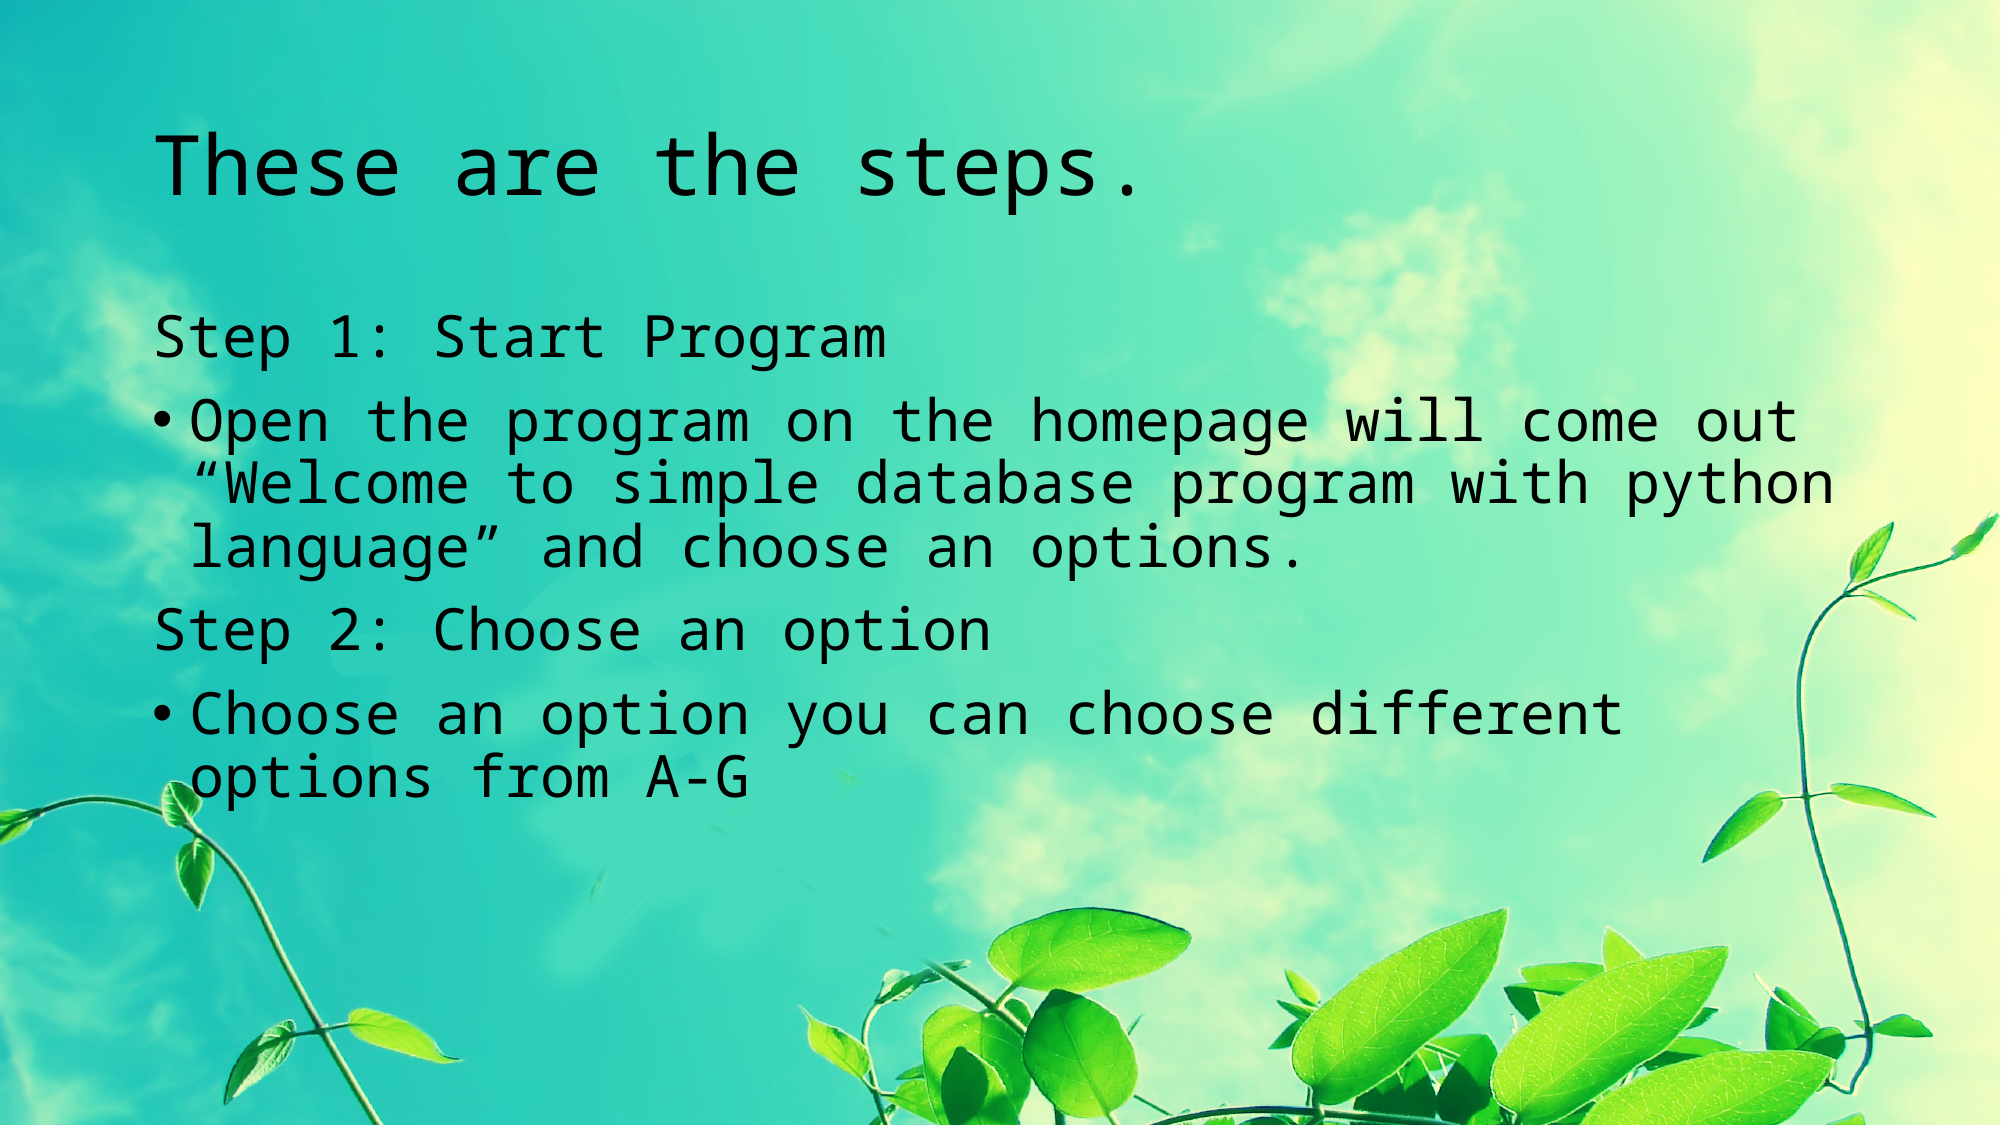

# These are the steps.
Step 1: Start Program
Open the program on the homepage will come out “Welcome to simple database program with python language” and choose an options.
Step 2: Choose an option
Choose an option you can choose different options from A-G